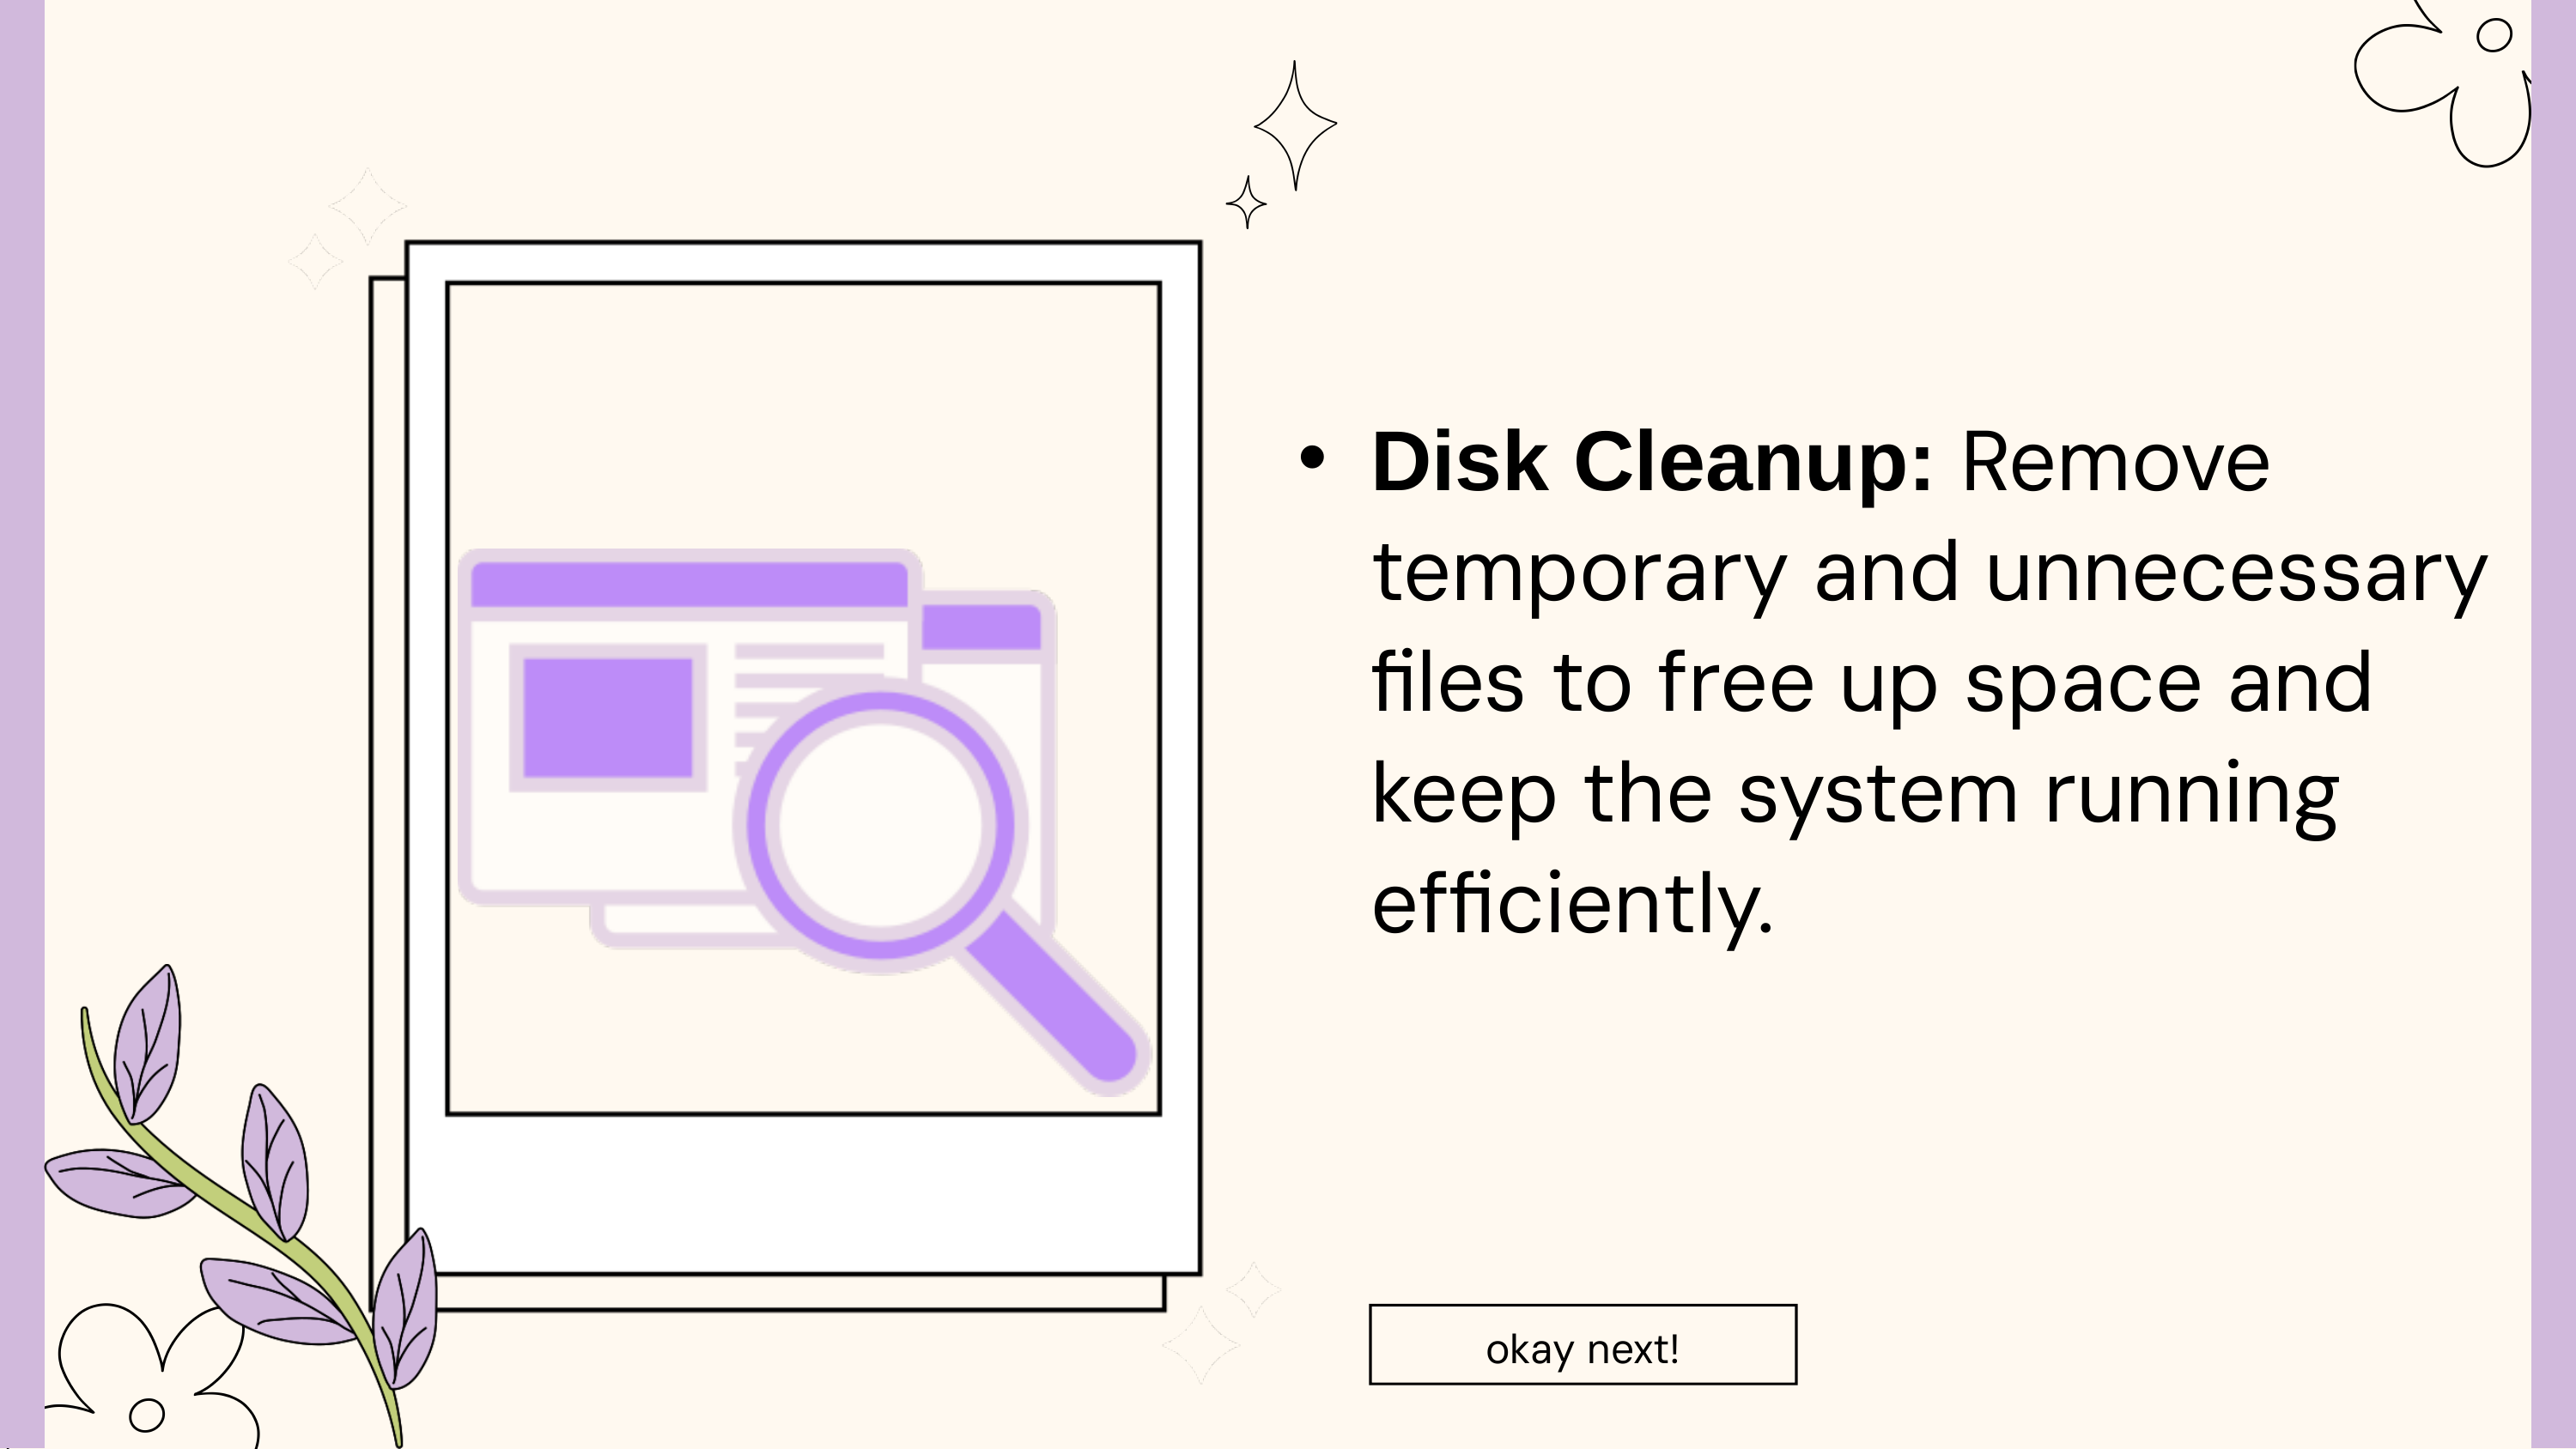

Disk Cleanup: Remove temporary and unnecessary files to free up space and keep the system running efficiently.

okay next!